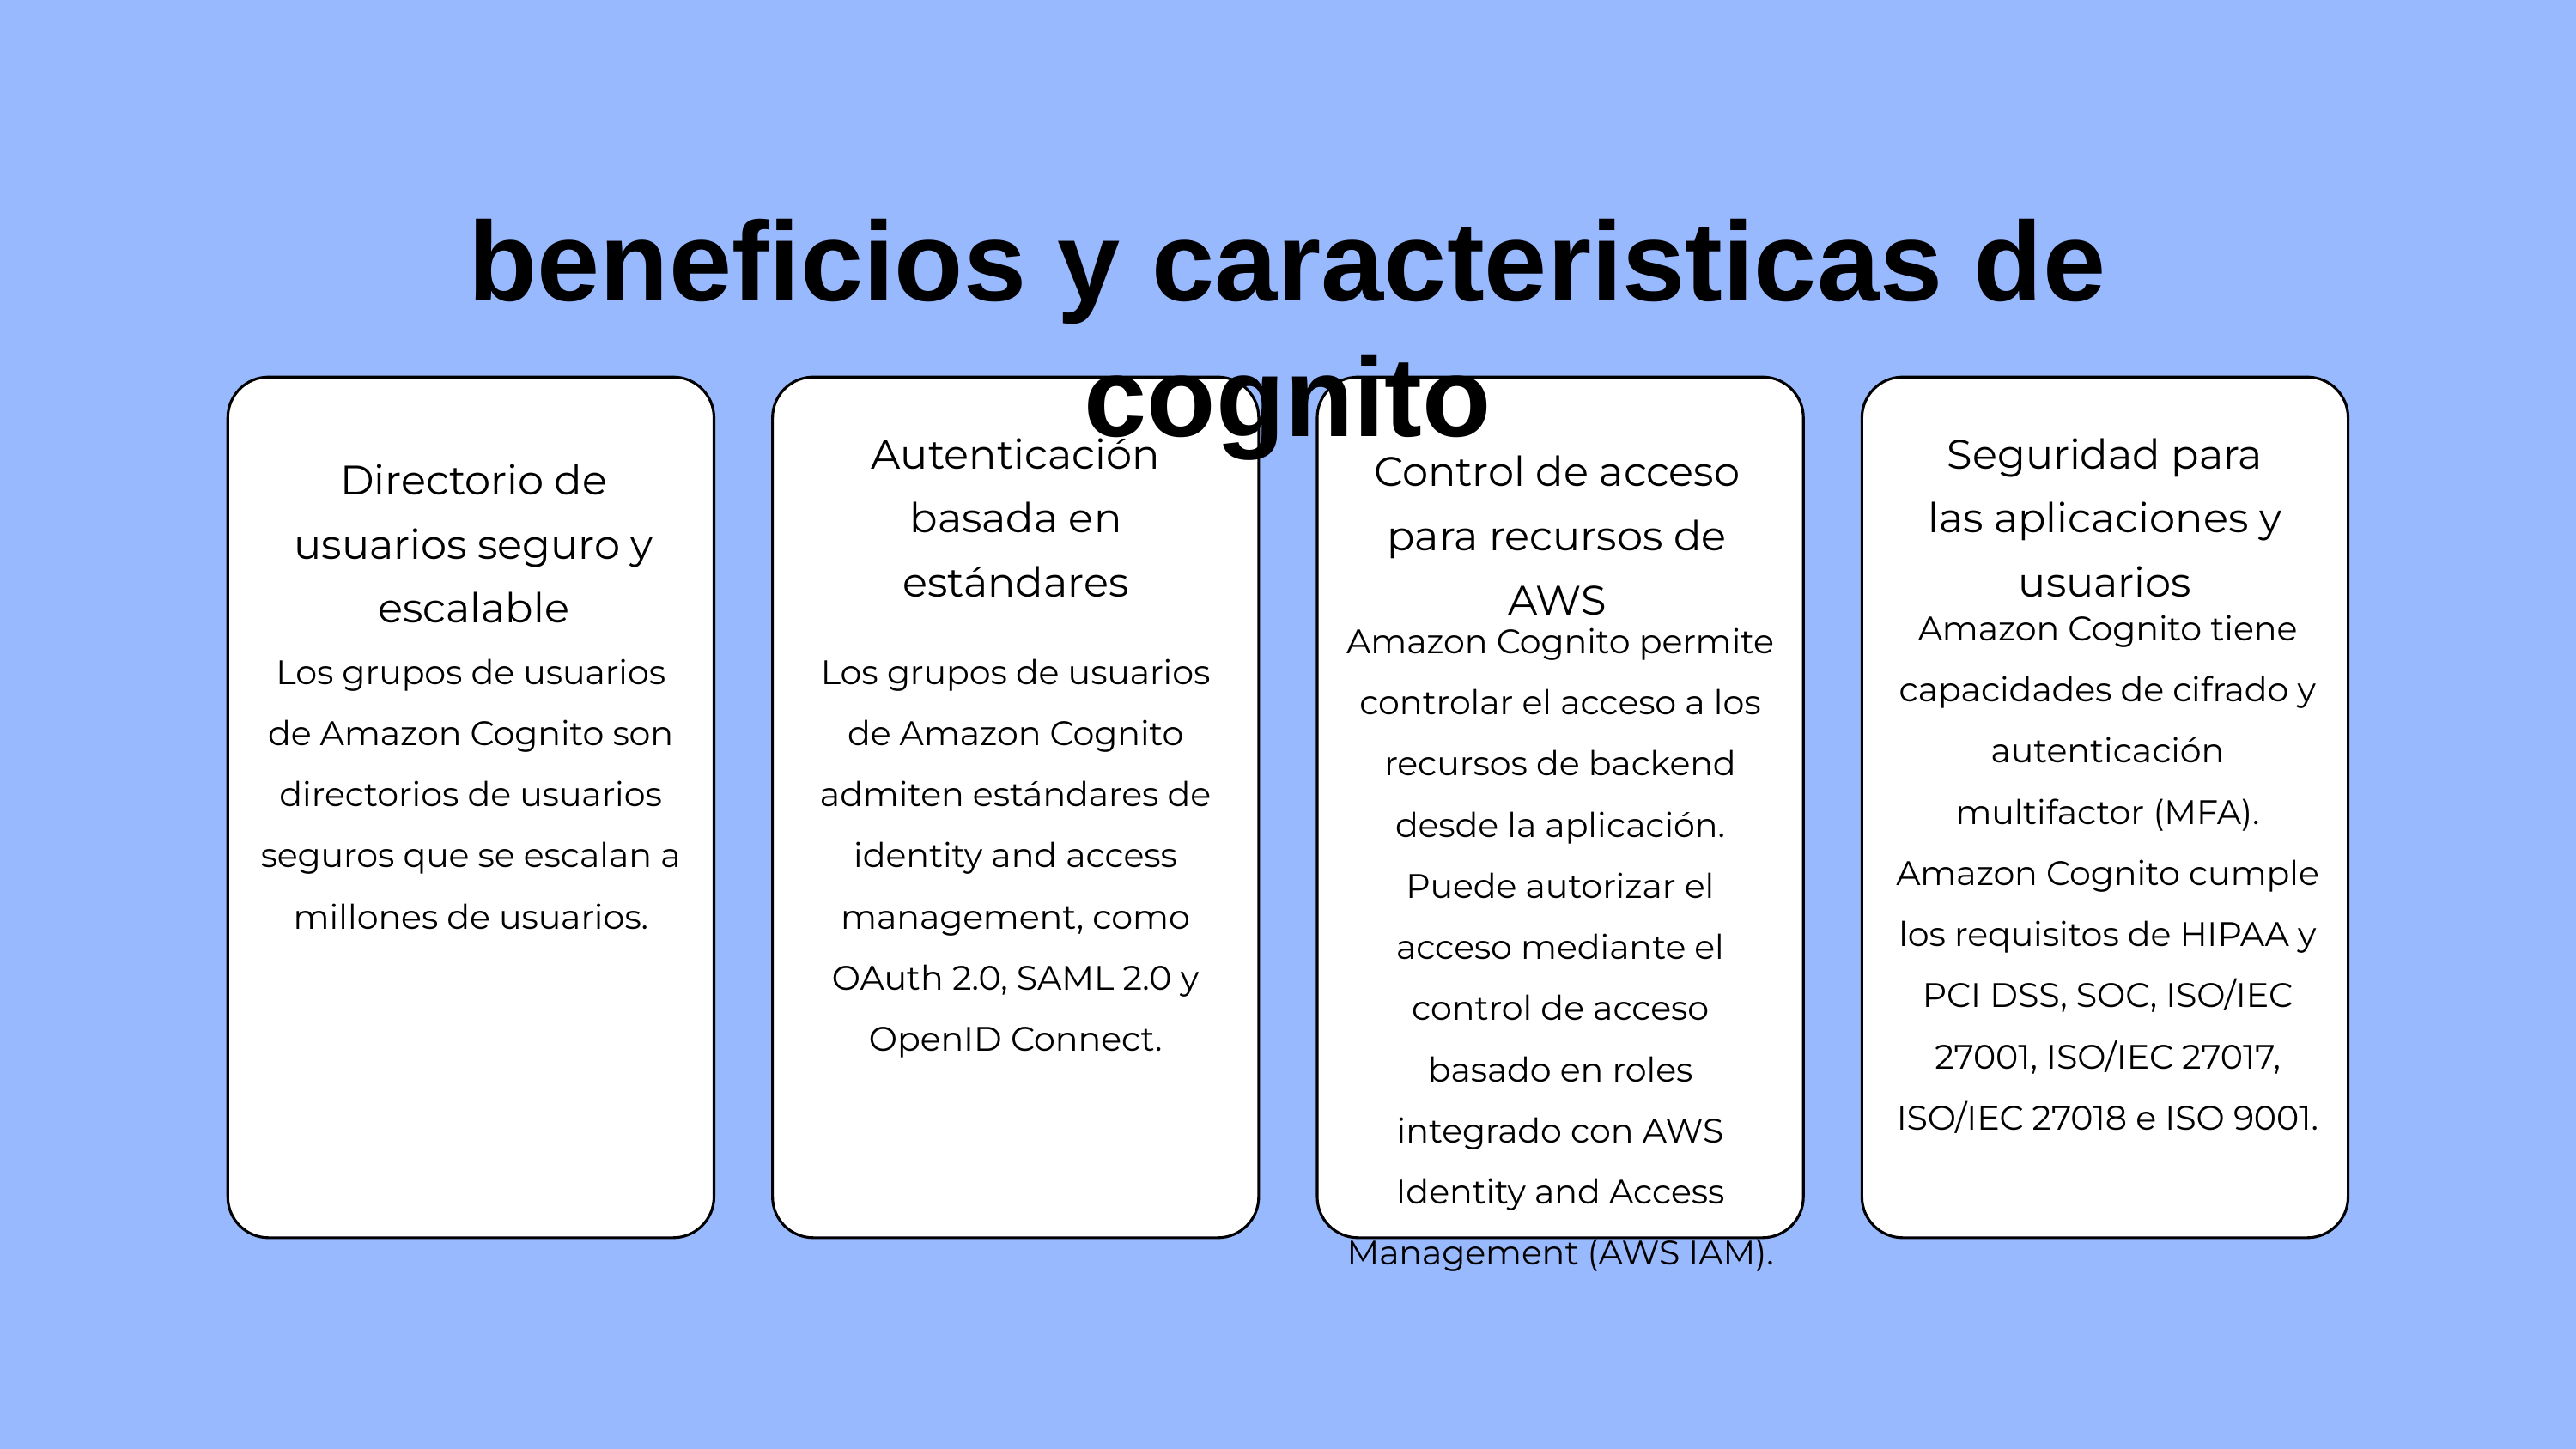

beneficios y caracteristicas de cognito

Autenticación basada en estándares
Seguridad para las aplicaciones y usuarios
Control de acceso para recursos de AWS
Directorio de usuarios seguro y escalable

Amazon Cognito tiene capacidades de cifrado y autenticación multifactor (MFA). Amazon Cognito cumple los requisitos de HIPAA y PCI DSS, SOC, ISO/IEC 27001, ISO/IEC 27017, ISO/IEC 27018 e ISO 9001.
Amazon Cognito permite controlar el acceso a los recursos de backend desde la aplicación. Puede autorizar el acceso mediante el control de acceso basado en roles integrado con AWS Identity and Access Management (AWS IAM).
Los grupos de usuarios de Amazon Cognito son directorios de usuarios seguros que se escalan a millones de usuarios.
Los grupos de usuarios de Amazon Cognito admiten estándares de identity and access management, como OAuth 2.0, SAML 2.0 y OpenID Connect.